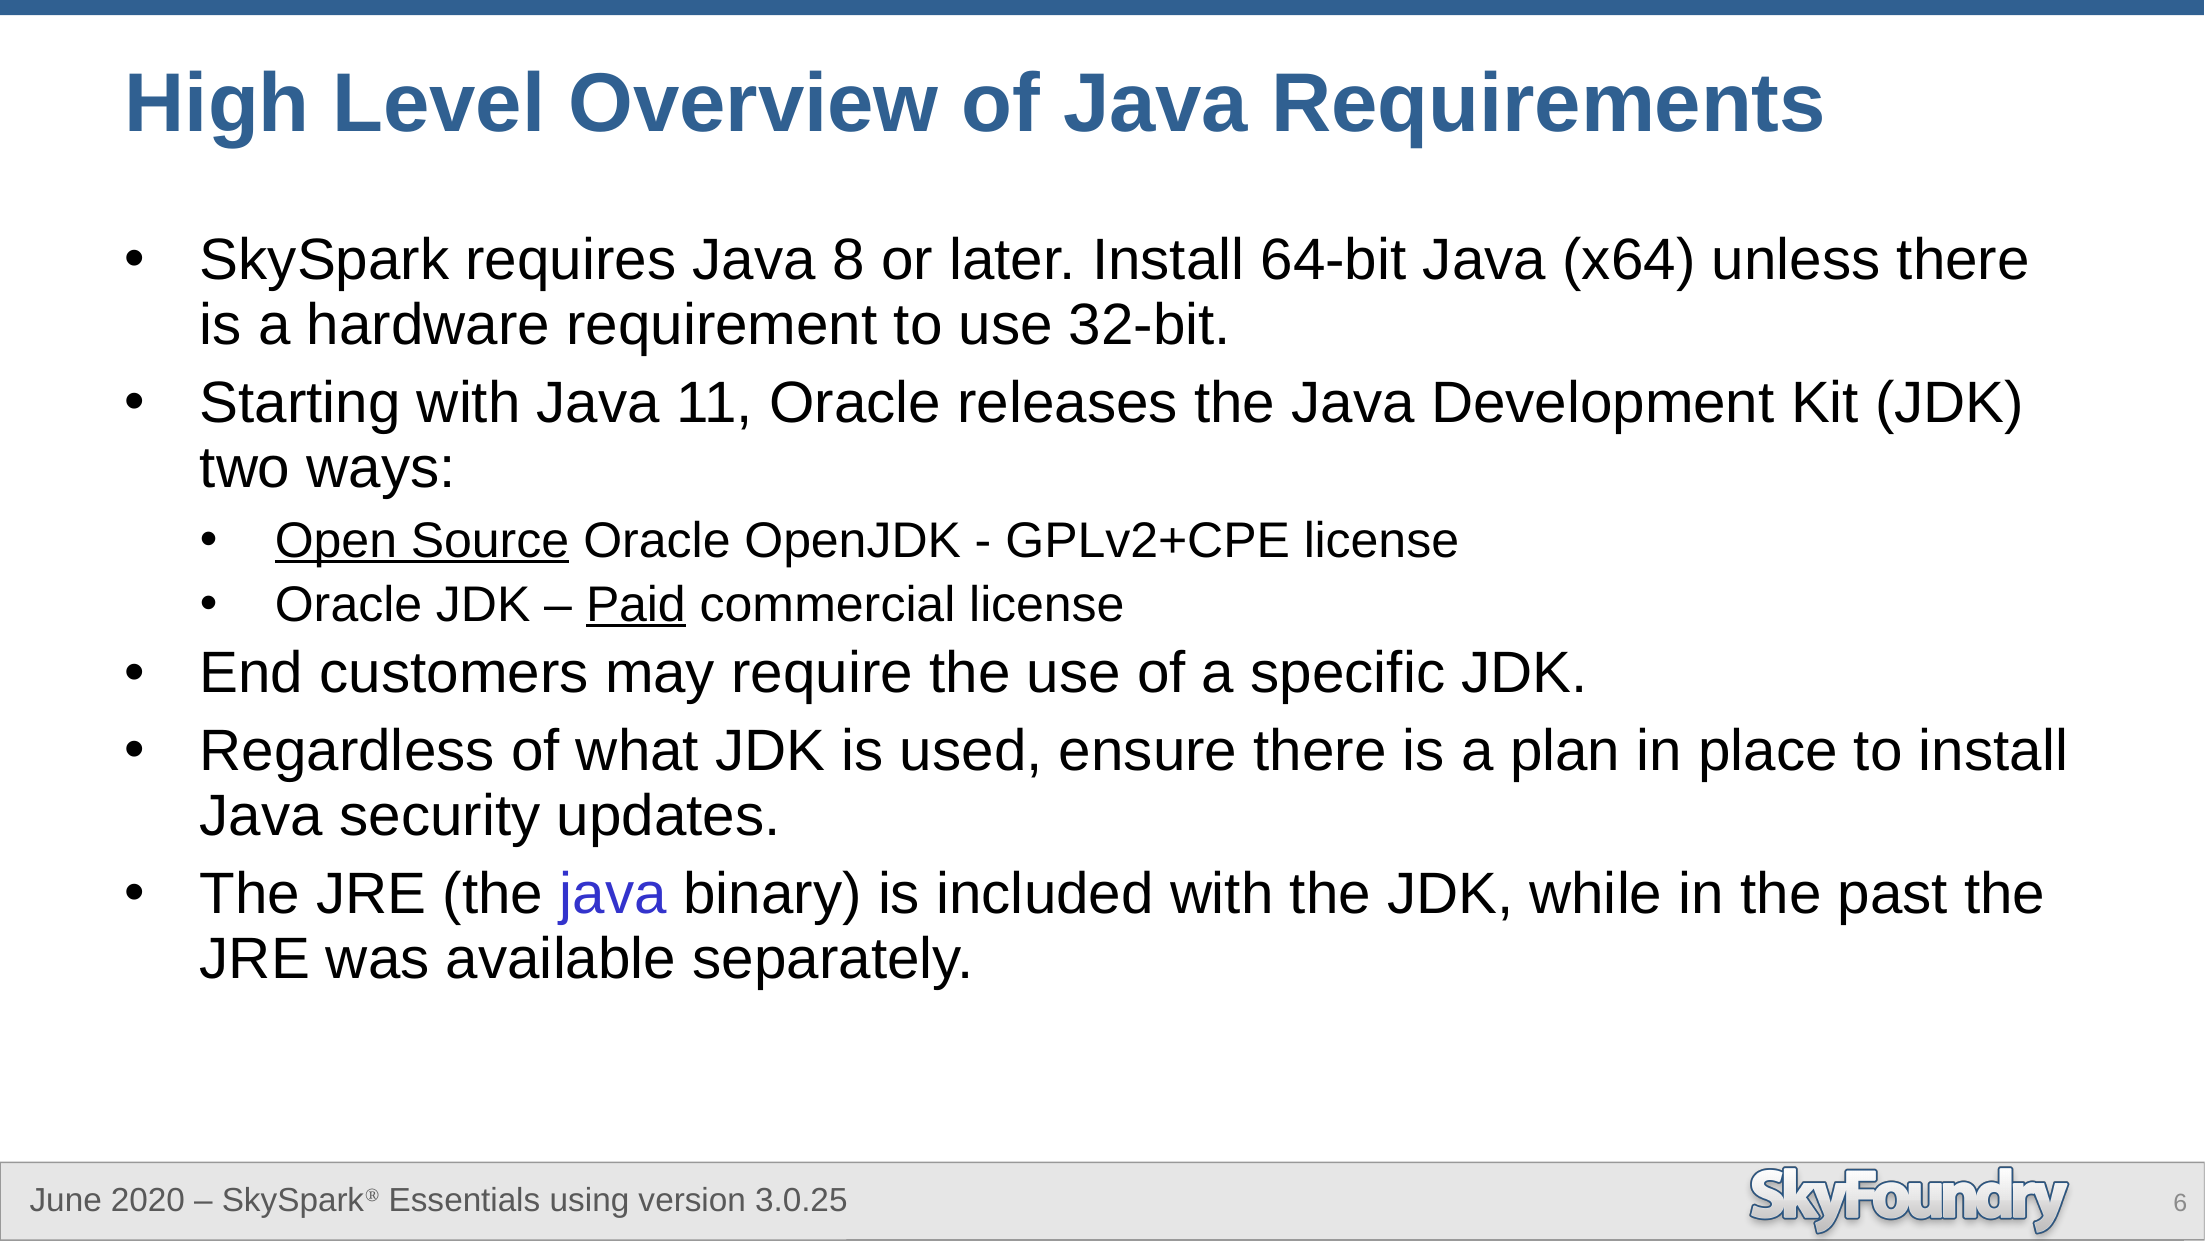

# High Level Overview of Java Requirements
SkySpark requires Java 8 or later. Install 64-bit Java (x64) unless there is a hardware requirement to use 32-bit.
Starting with Java 11, Oracle releases the Java Development Kit (JDK) two ways:
Open Source Oracle OpenJDK - GPLv2+CPE license
Oracle JDK – Paid commercial license
End customers may require the use of a specific JDK.
Regardless of what JDK is used, ensure there is a plan in place to install Java security updates.
The JRE (the java binary) is included with the JDK, while in the past the JRE was available separately.
6